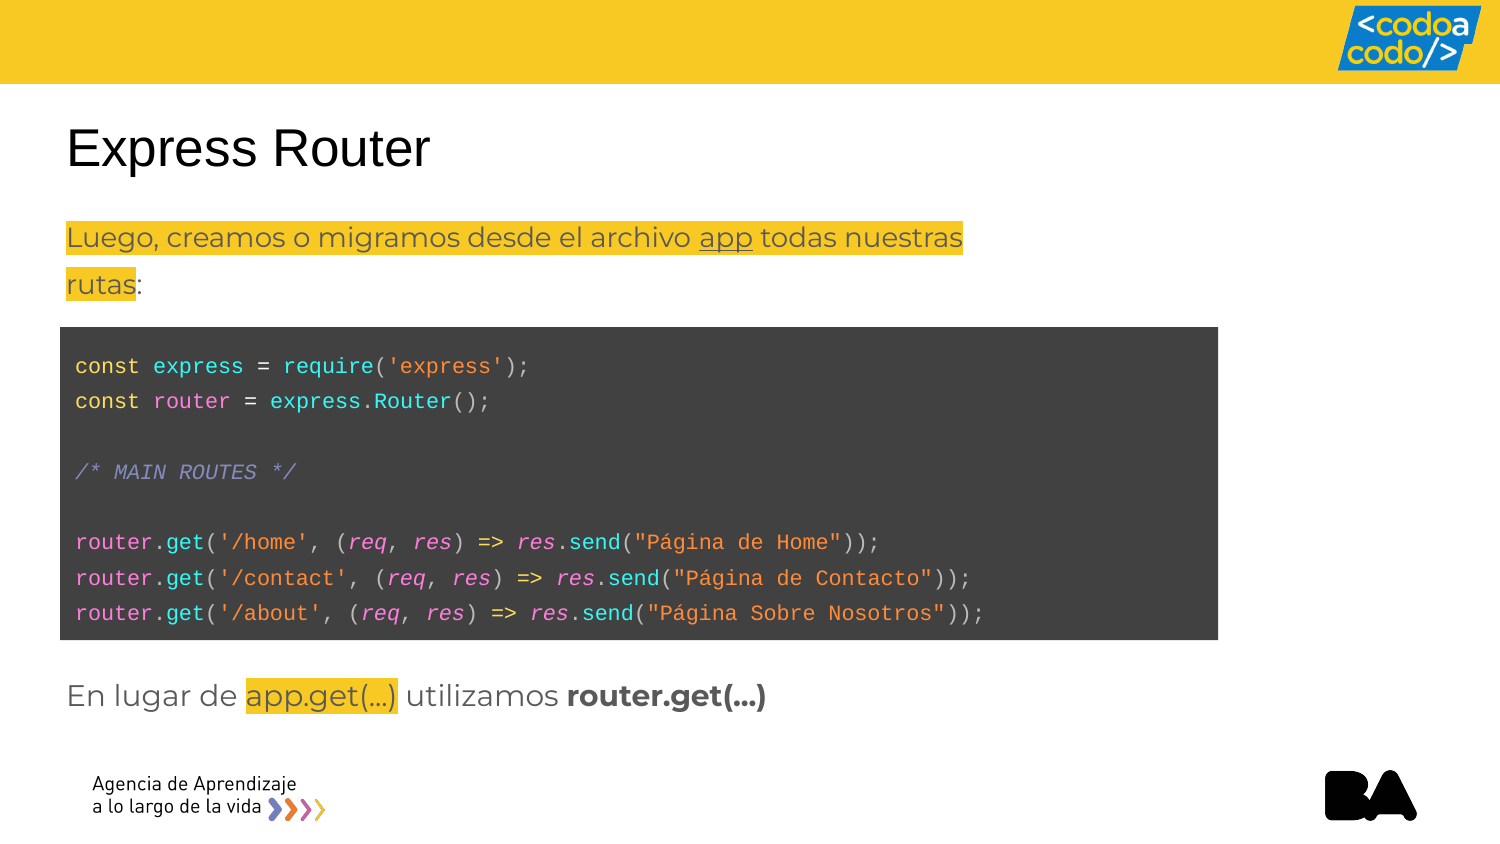

# Express Router
Luego, creamos o migramos desde el archivo app todas nuestras rutas:
const express = require('express');
const router = express.Router();

/* MAIN ROUTES */

router.get('/home', (req, res) => res.send("Página de Home"));
router.get('/contact', (req, res) => res.send("Página de Contacto"));
router.get('/about', (req, res) => res.send("Página Sobre Nosotros"));
En lugar de app.get(...) utilizamos router.get(...)